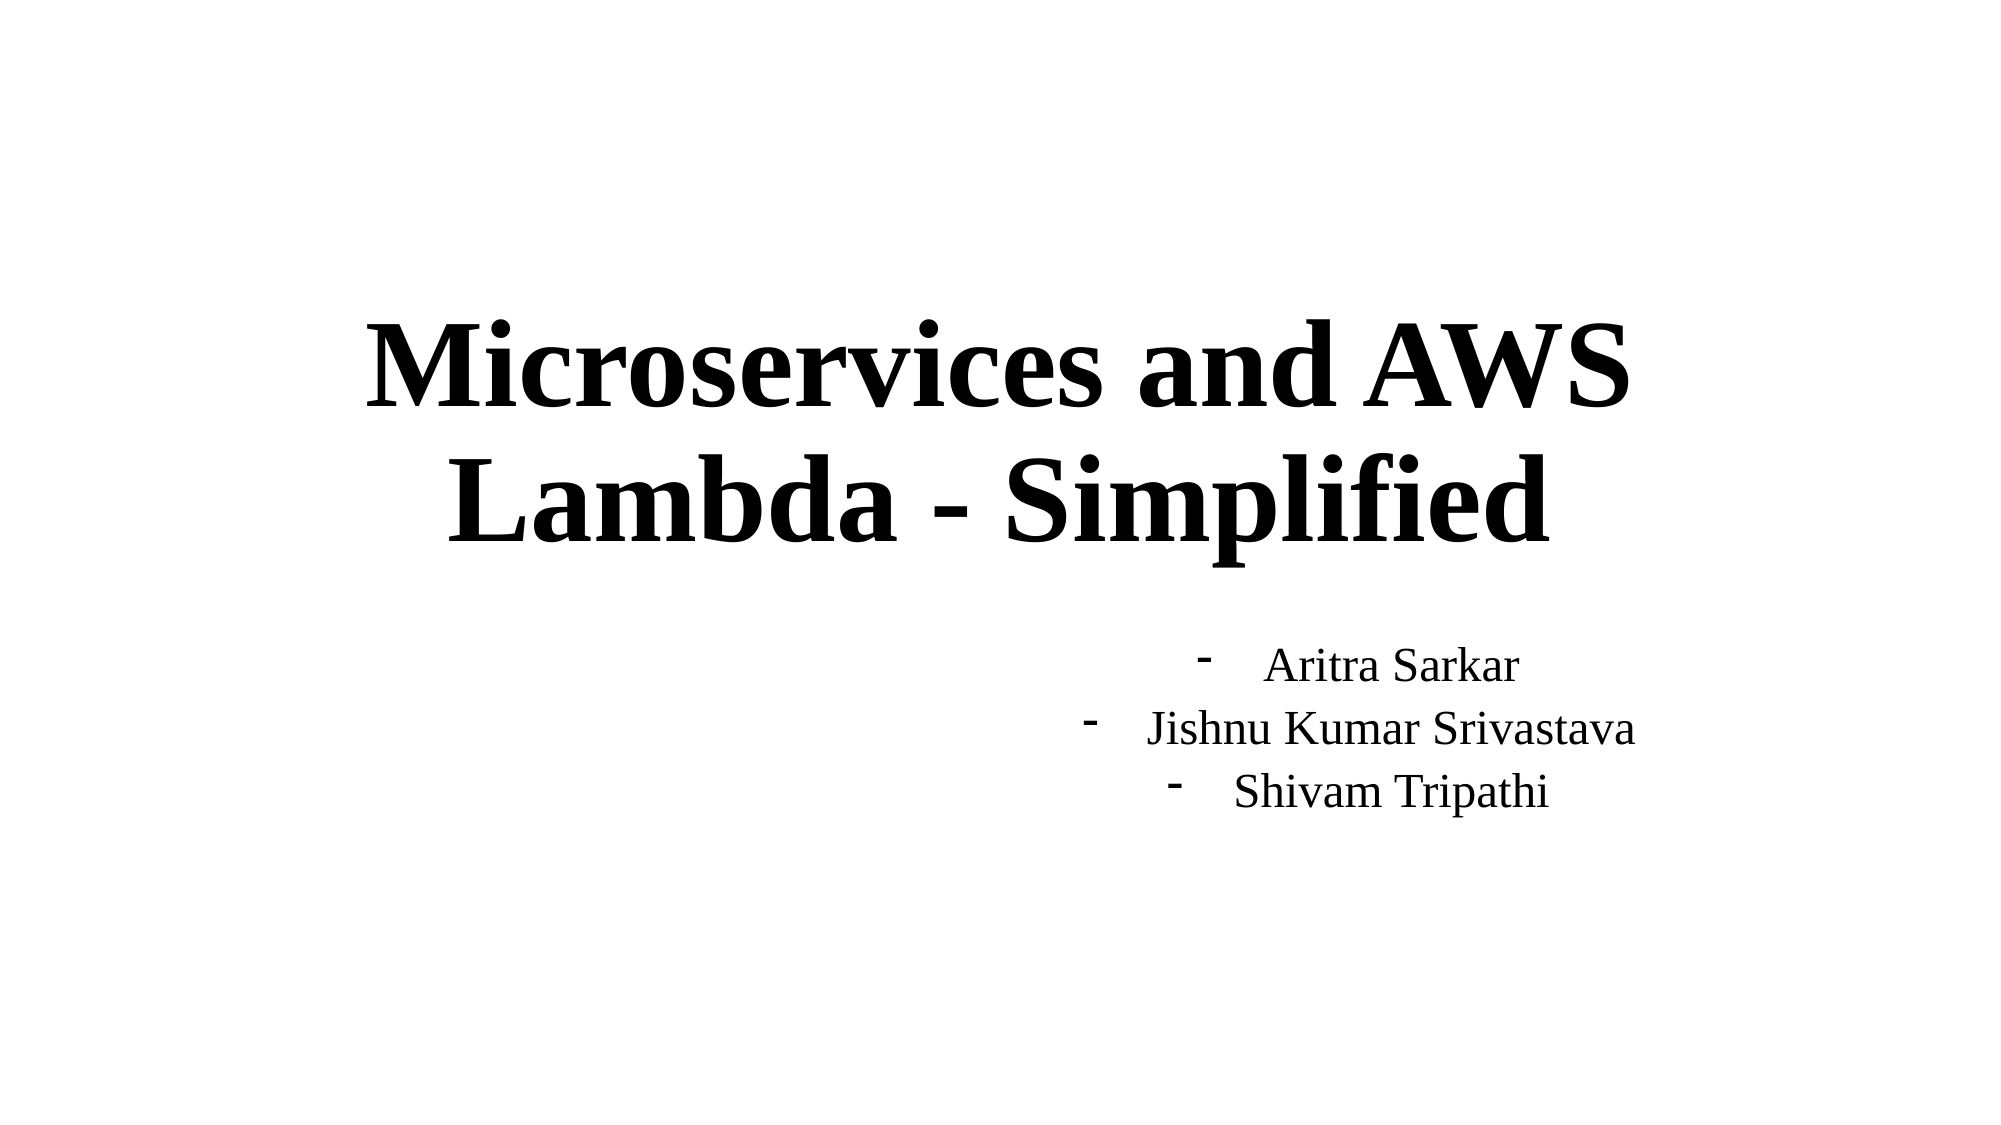

# Microservices and AWS Lambda - Simplified
Aritra Sarkar
Jishnu Kumar Srivastava
Shivam Tripathi